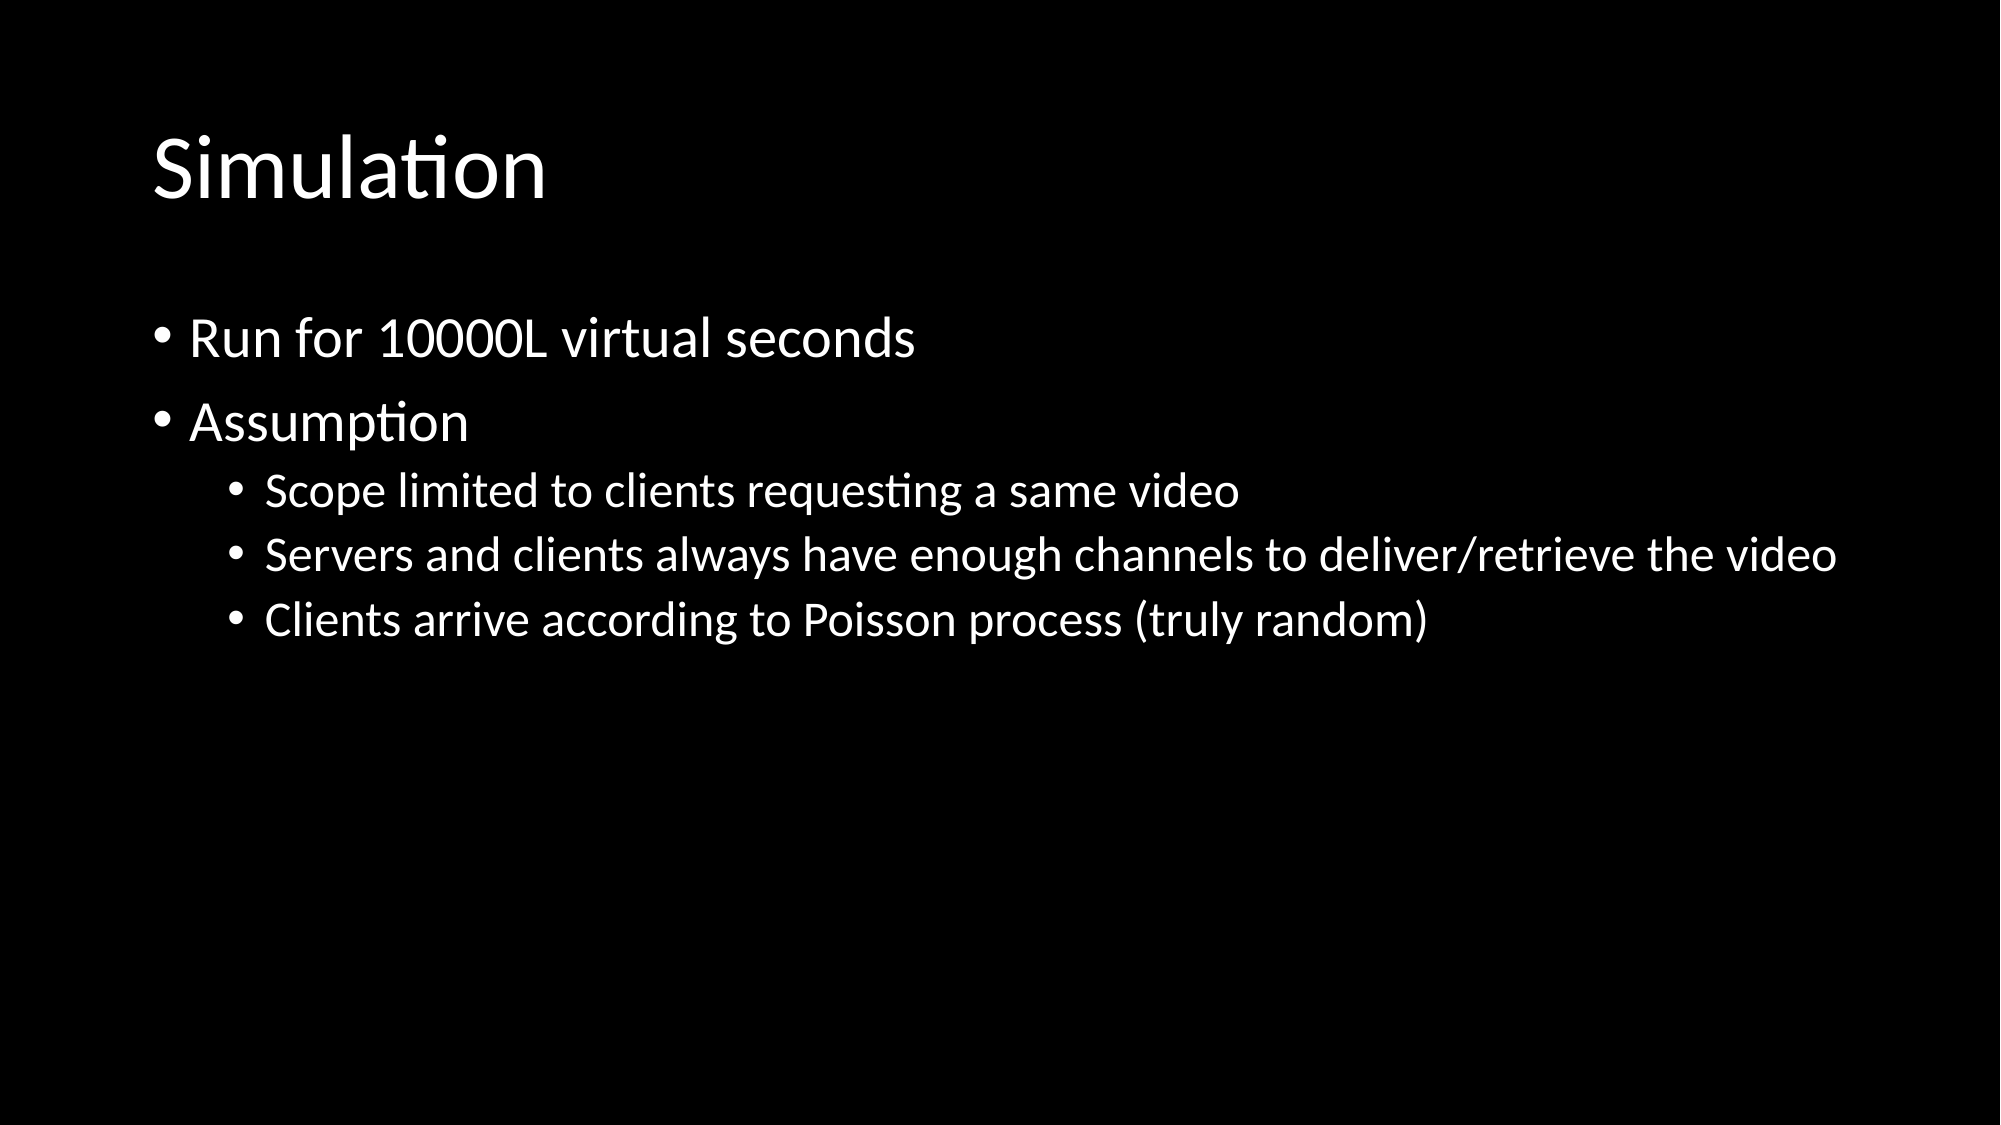

# Simulation
Run for 10000L virtual seconds
Assumption
Scope limited to clients requesting a same video
Servers and clients always have enough channels to deliver/retrieve the video
Clients arrive according to Poisson process (truly random)